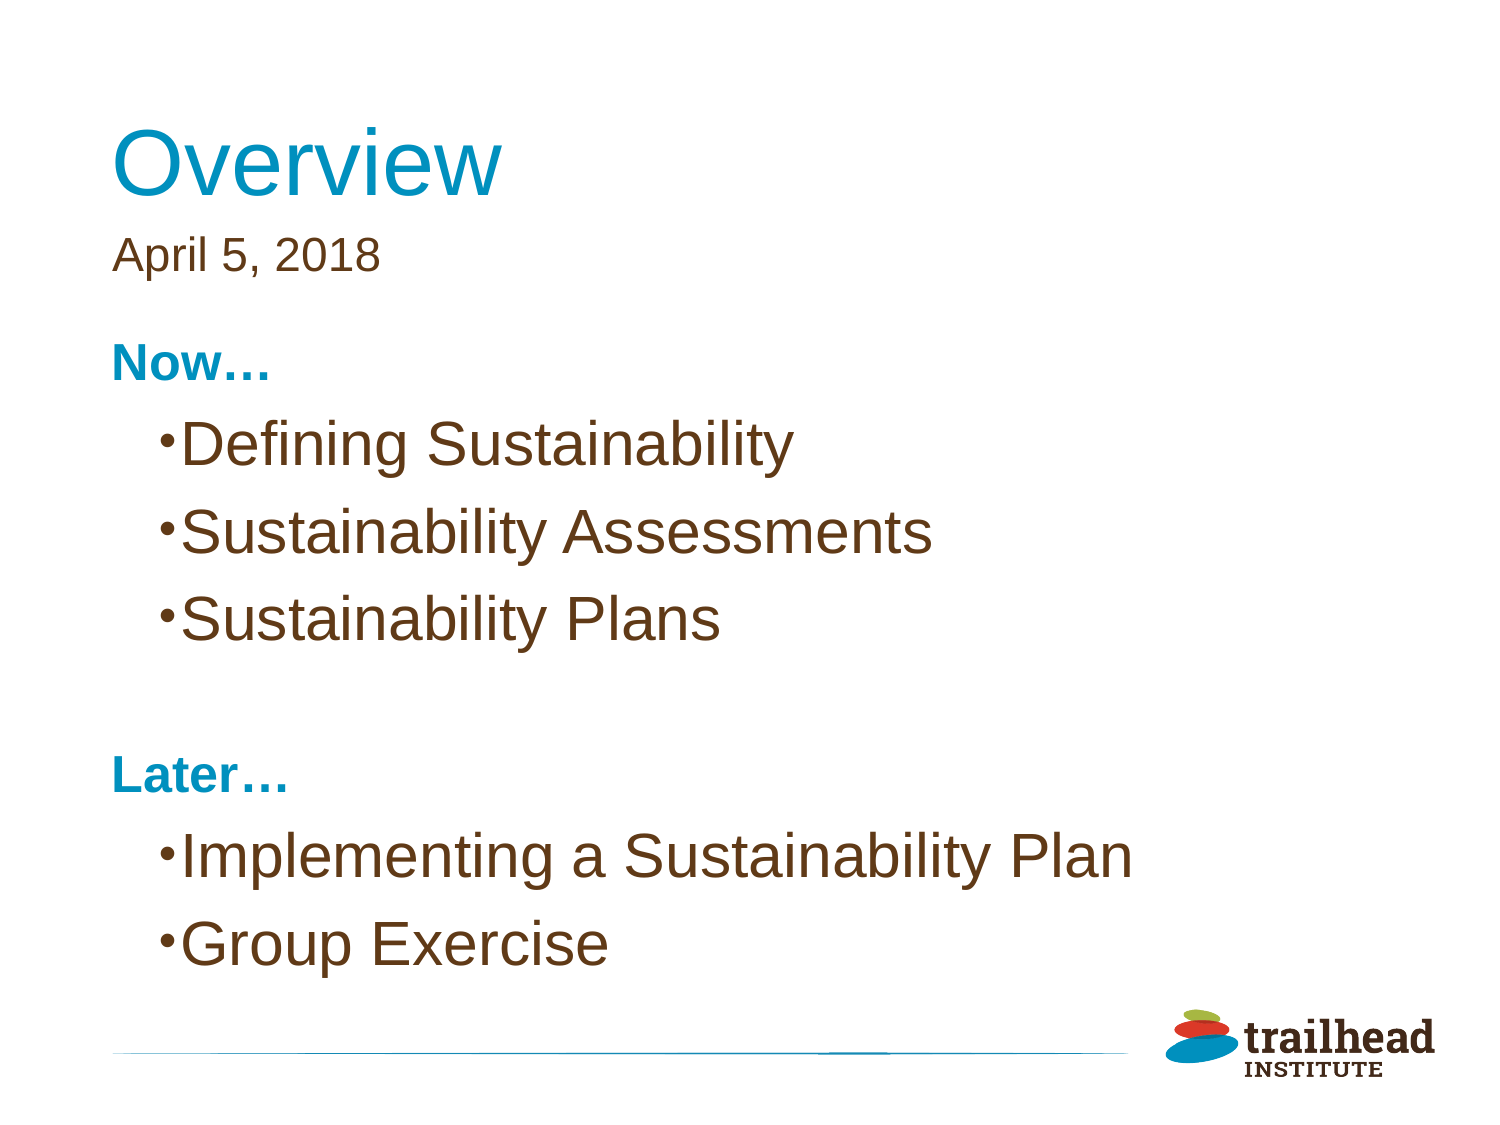

# Overview
April 5, 2018
Now…
Defining Sustainability
Sustainability Assessments
Sustainability Plans

Later…
Implementing a Sustainability Plan
Group Exercise